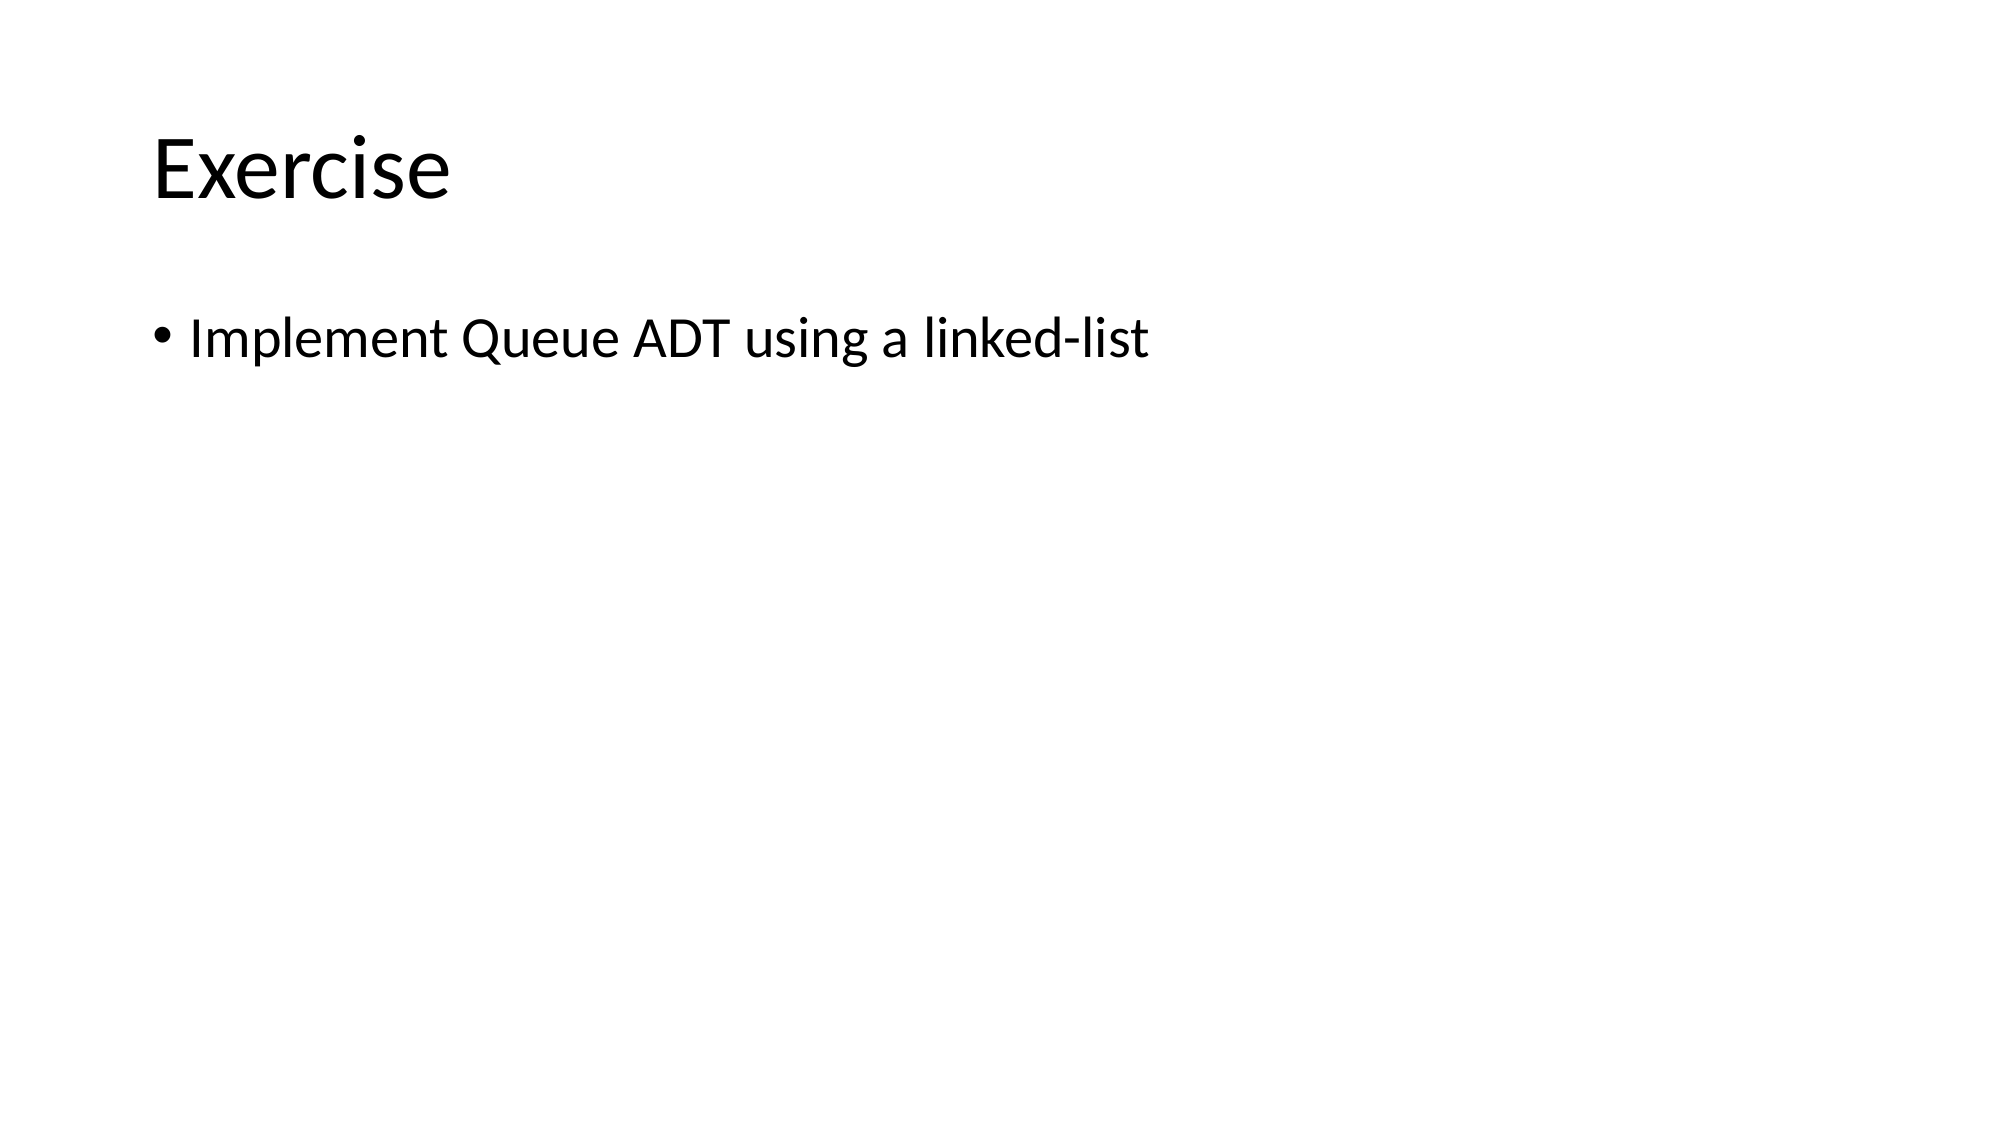

# Exercise
Implement Queue ADT using a linked-list